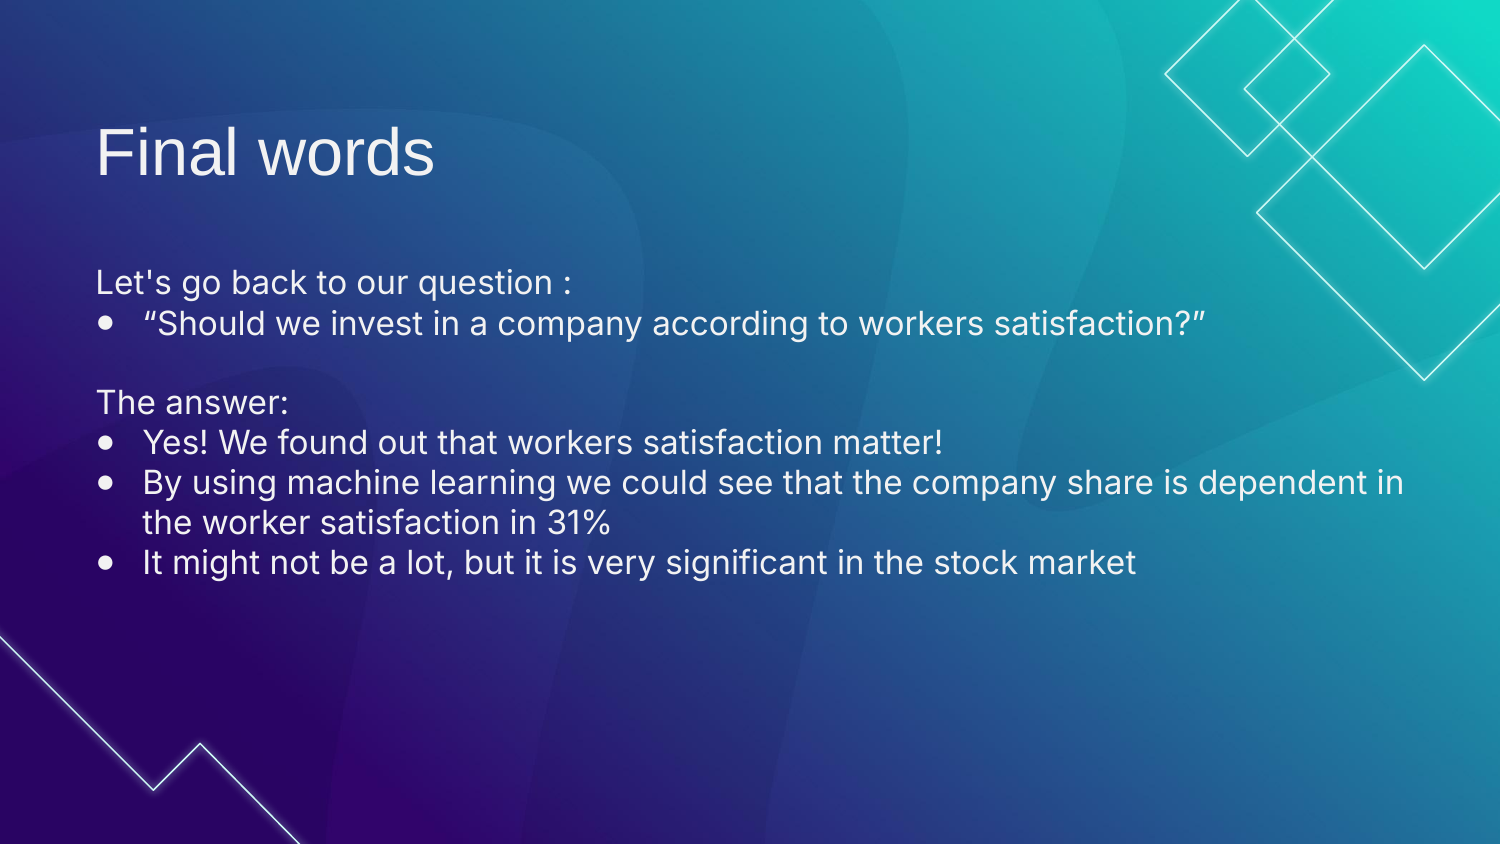

# Final words
Let's go back to our question :
“Should we invest in a company according to workers satisfaction?”

The answer:
Yes! We found out that workers satisfaction matter!
By using machine learning we could see that the company share is dependent in the worker satisfaction in 31%
It might not be a lot, but it is very significant in the stock market